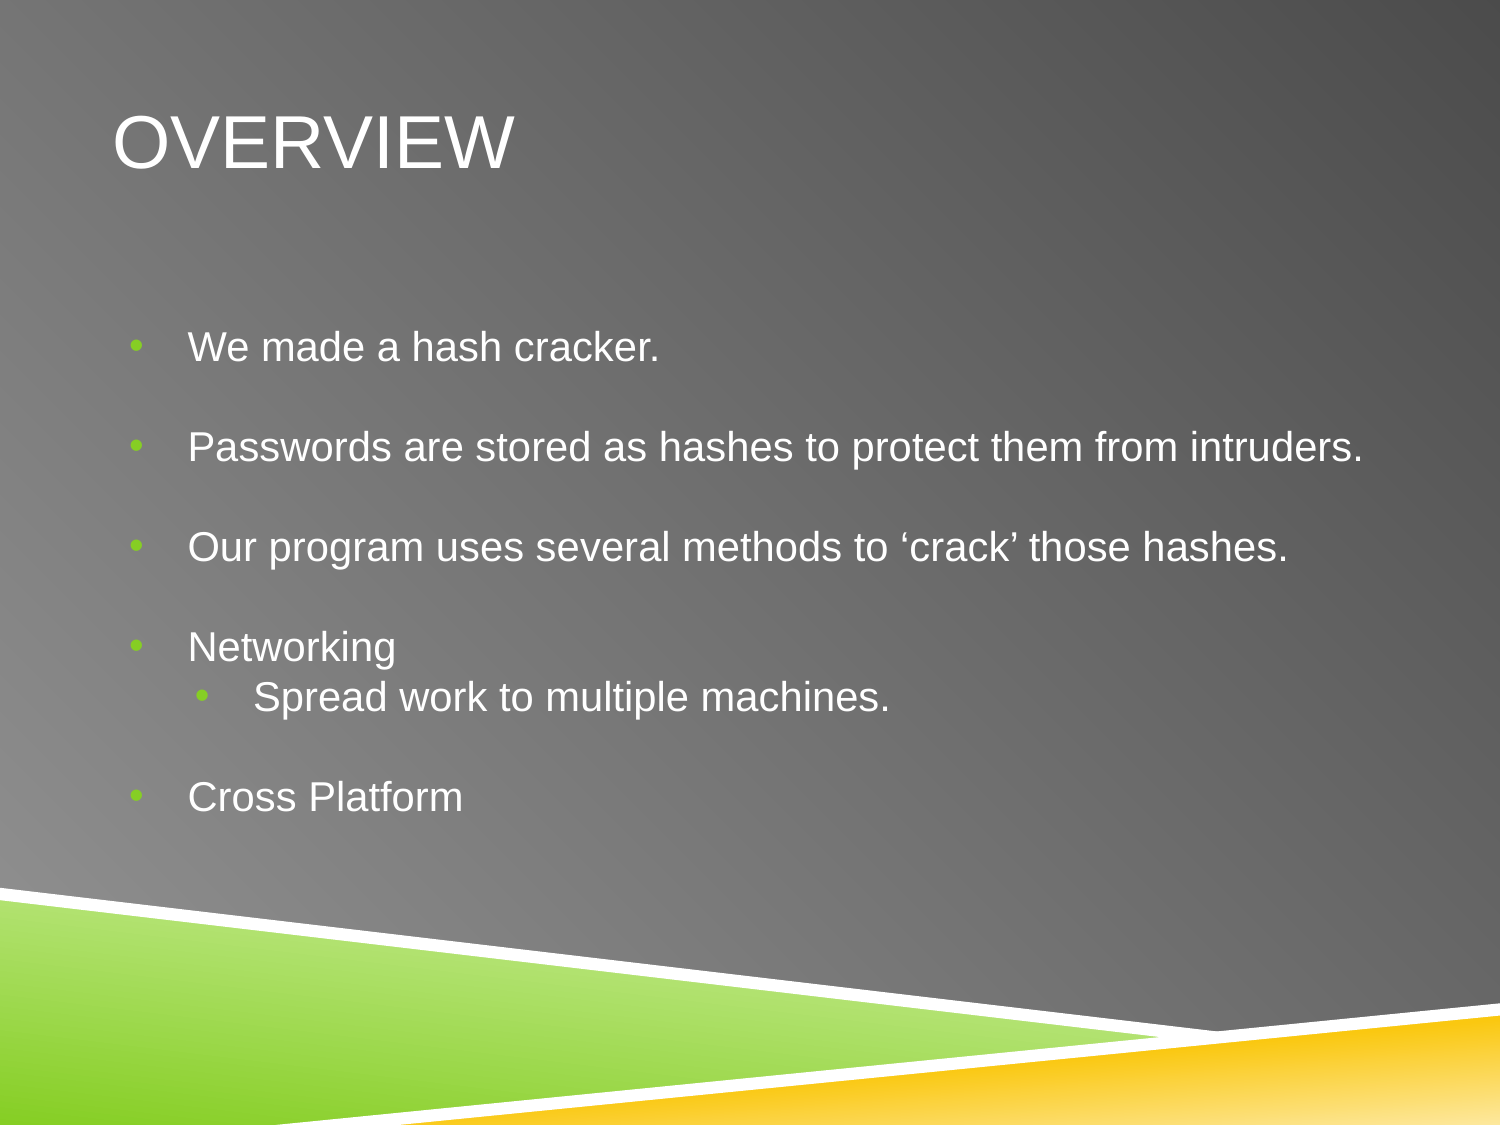

# OVERVIEW
We made a hash cracker.
Passwords are stored as hashes to protect them from intruders.
Our program uses several methods to ‘crack’ those hashes.
Networking
Spread work to multiple machines.
Cross Platform